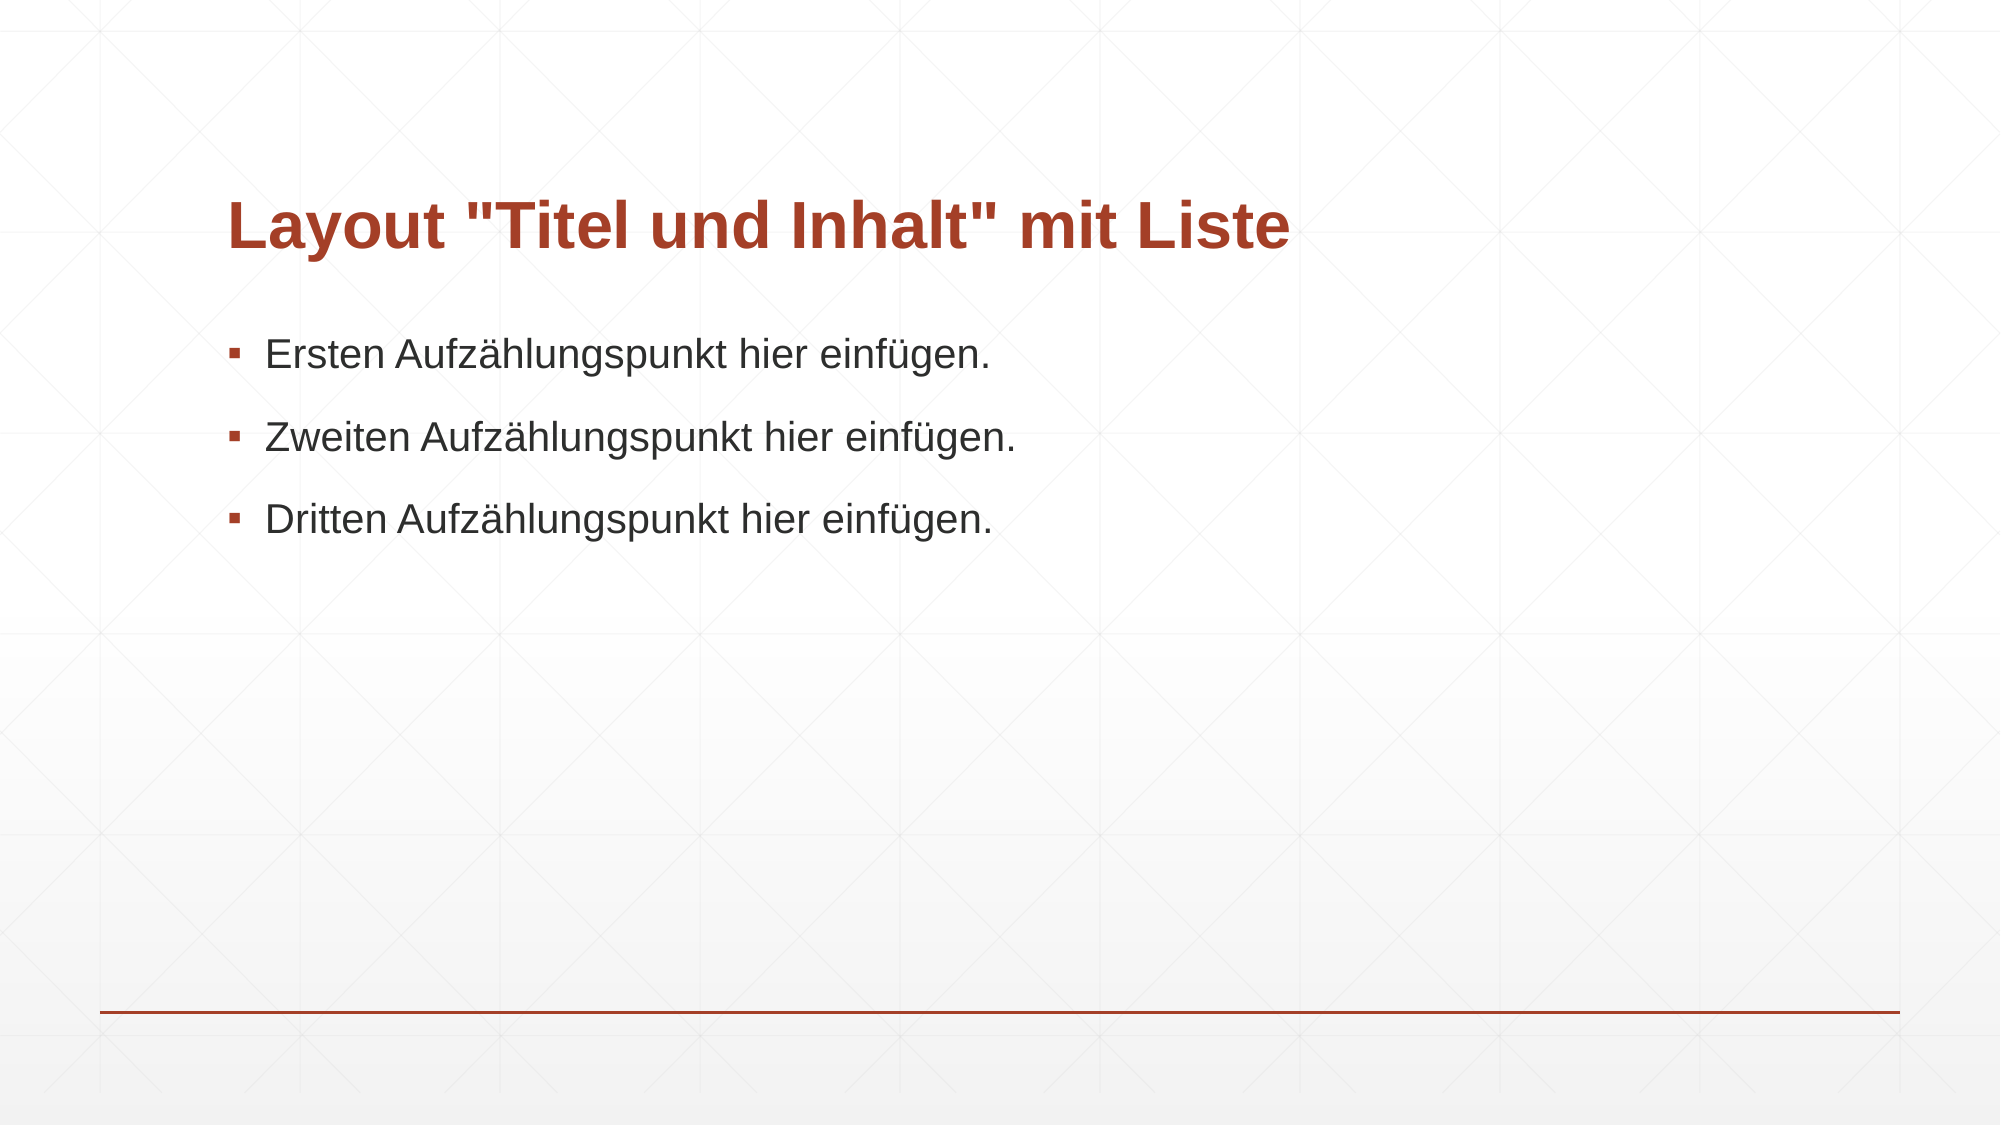

# Layout "Titel und Inhalt" mit Liste
Ersten Aufzählungspunkt hier einfügen.
Zweiten Aufzählungspunkt hier einfügen.
Dritten Aufzählungspunkt hier einfügen.